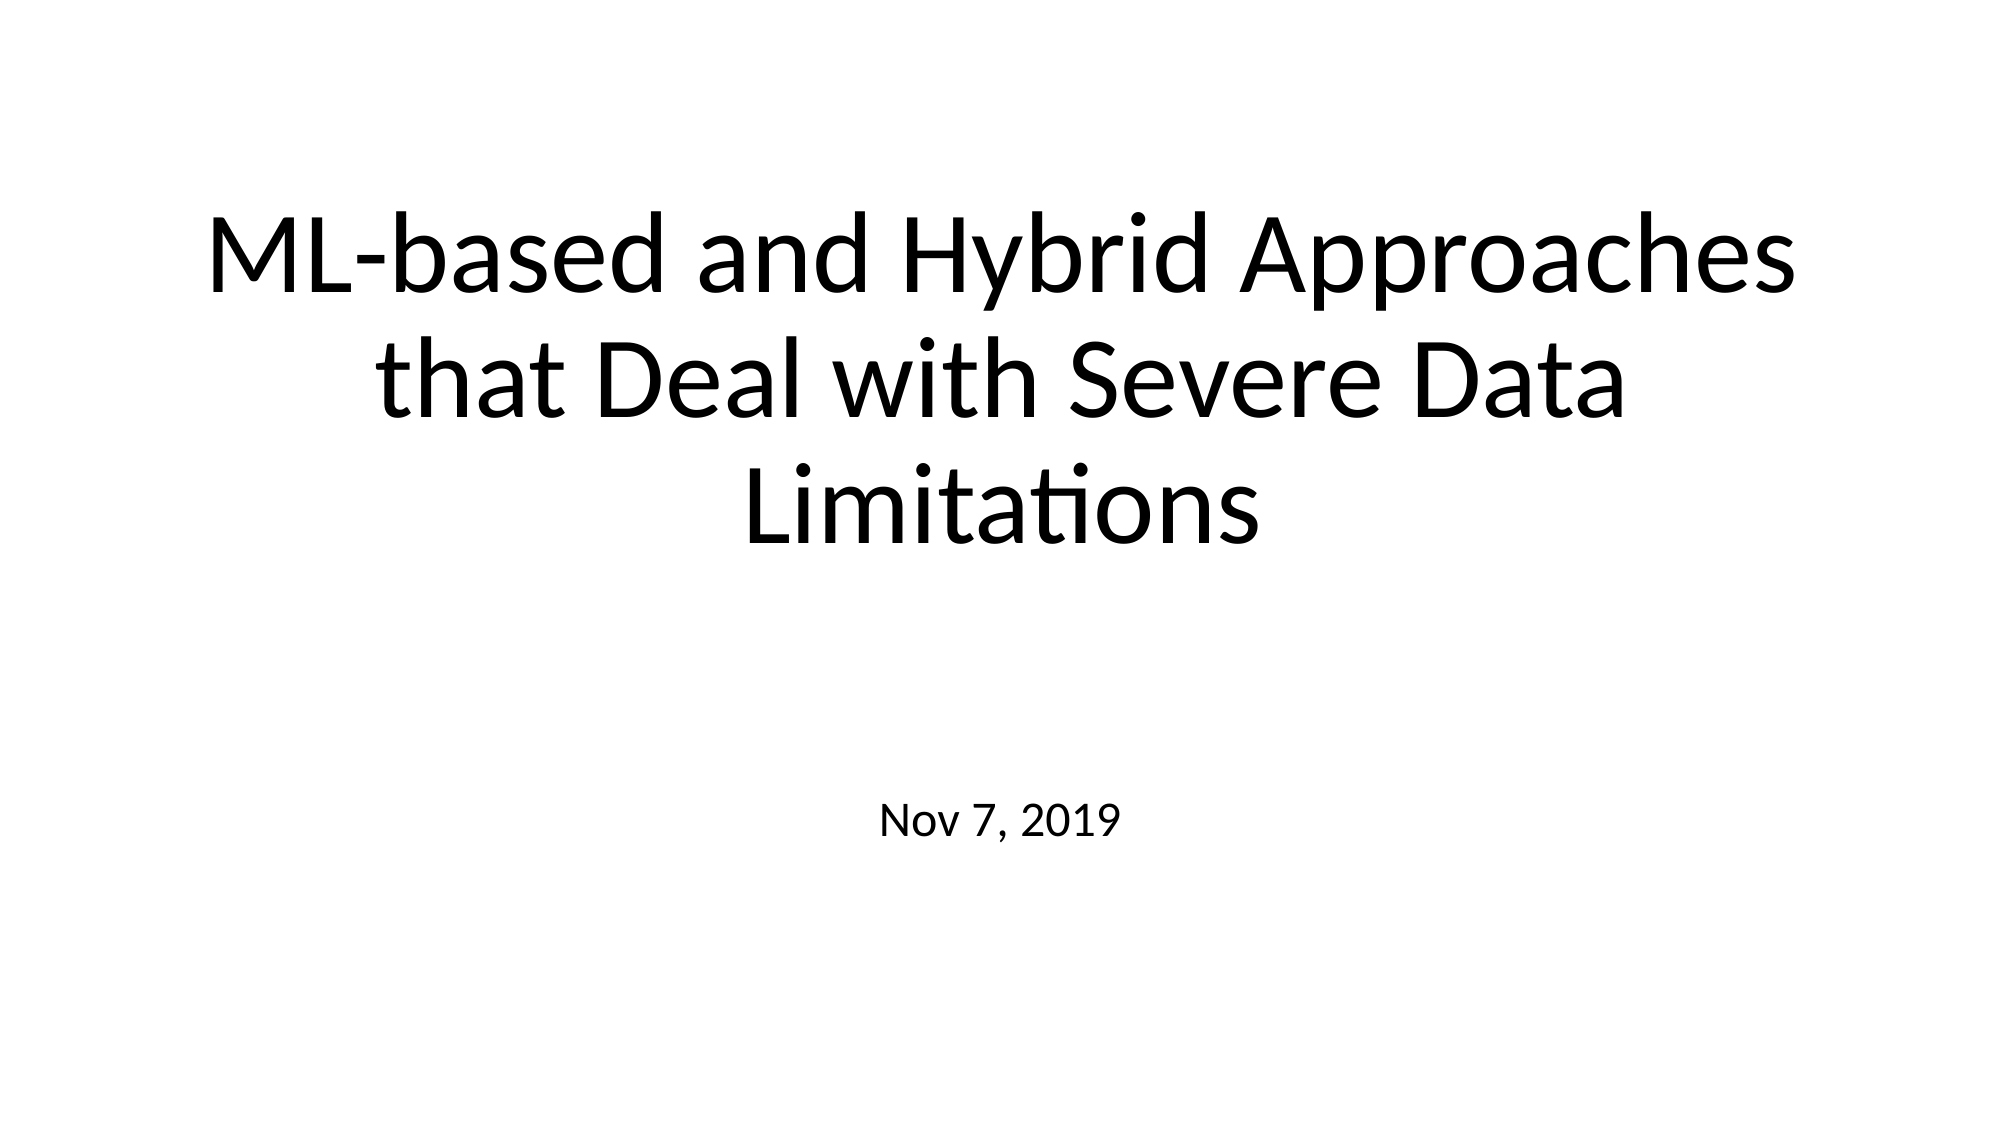

# ML-based and Hybrid Approaches that Deal with Severe Data Limitations
Nov 7, 2019